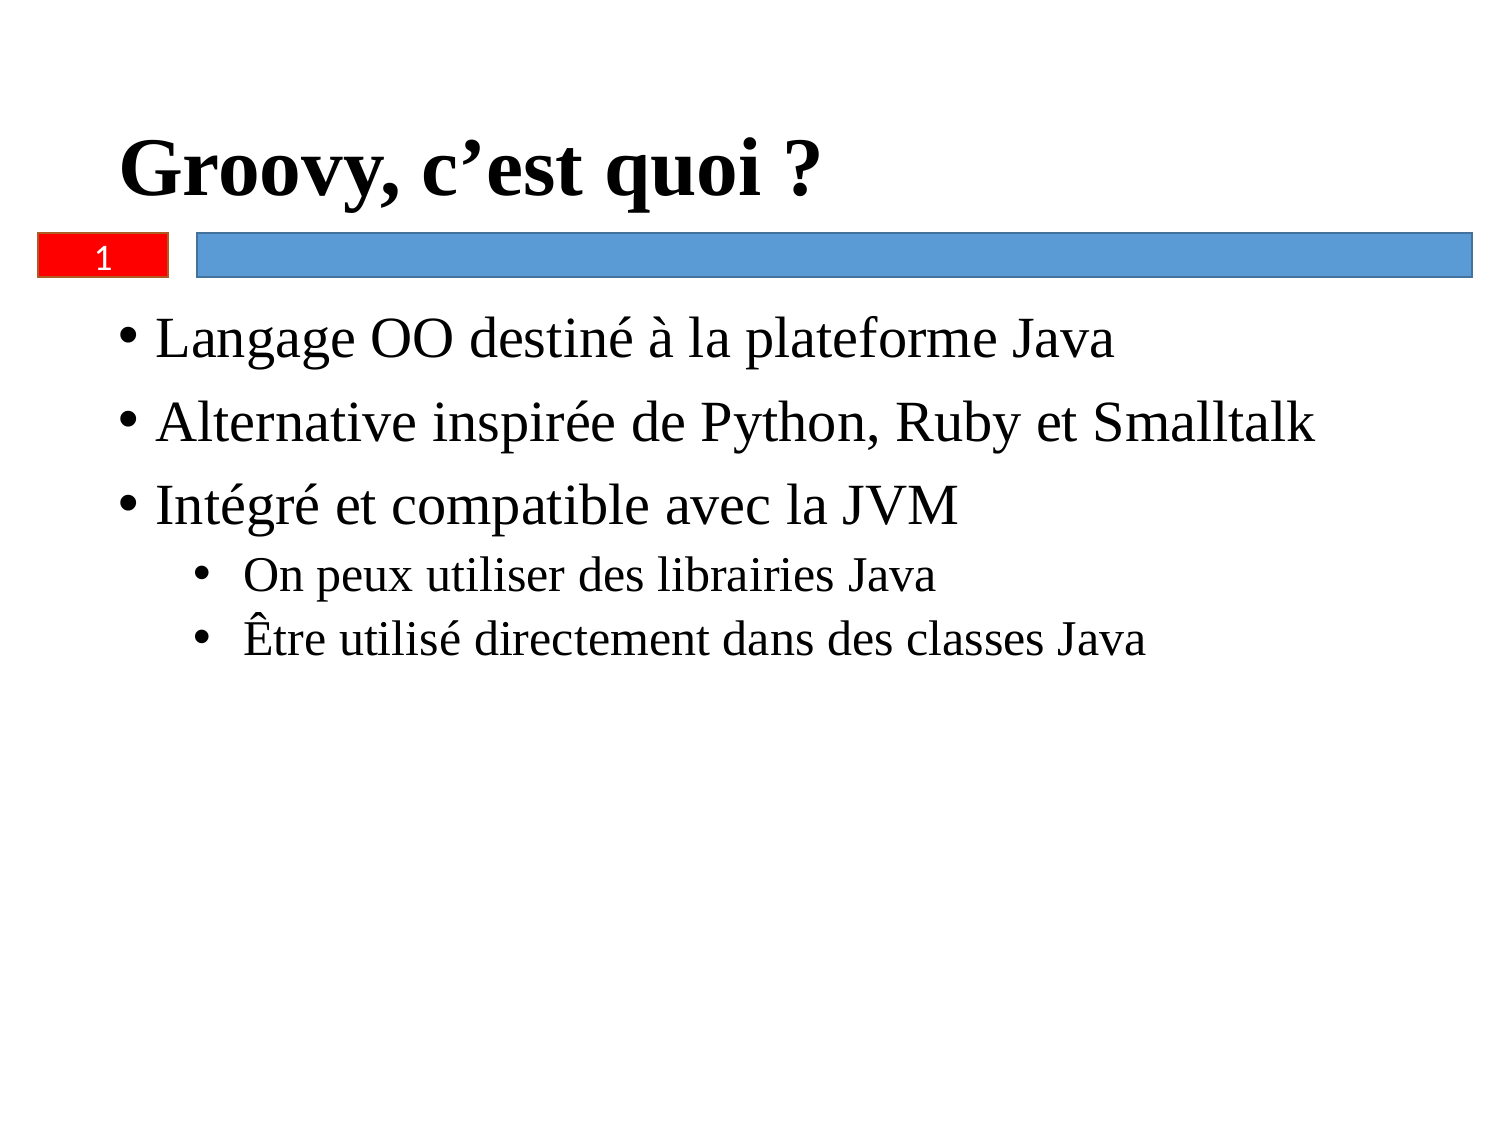

# Groovy, c’est quoi ?
1

Langage OO destiné à la plateforme Java
Alternative inspirée de Python, Ruby et Smalltalk
Intégré et compatible avec la JVM
 On peux utiliser des librairies Java
 Être utilisé directement dans des classes Java